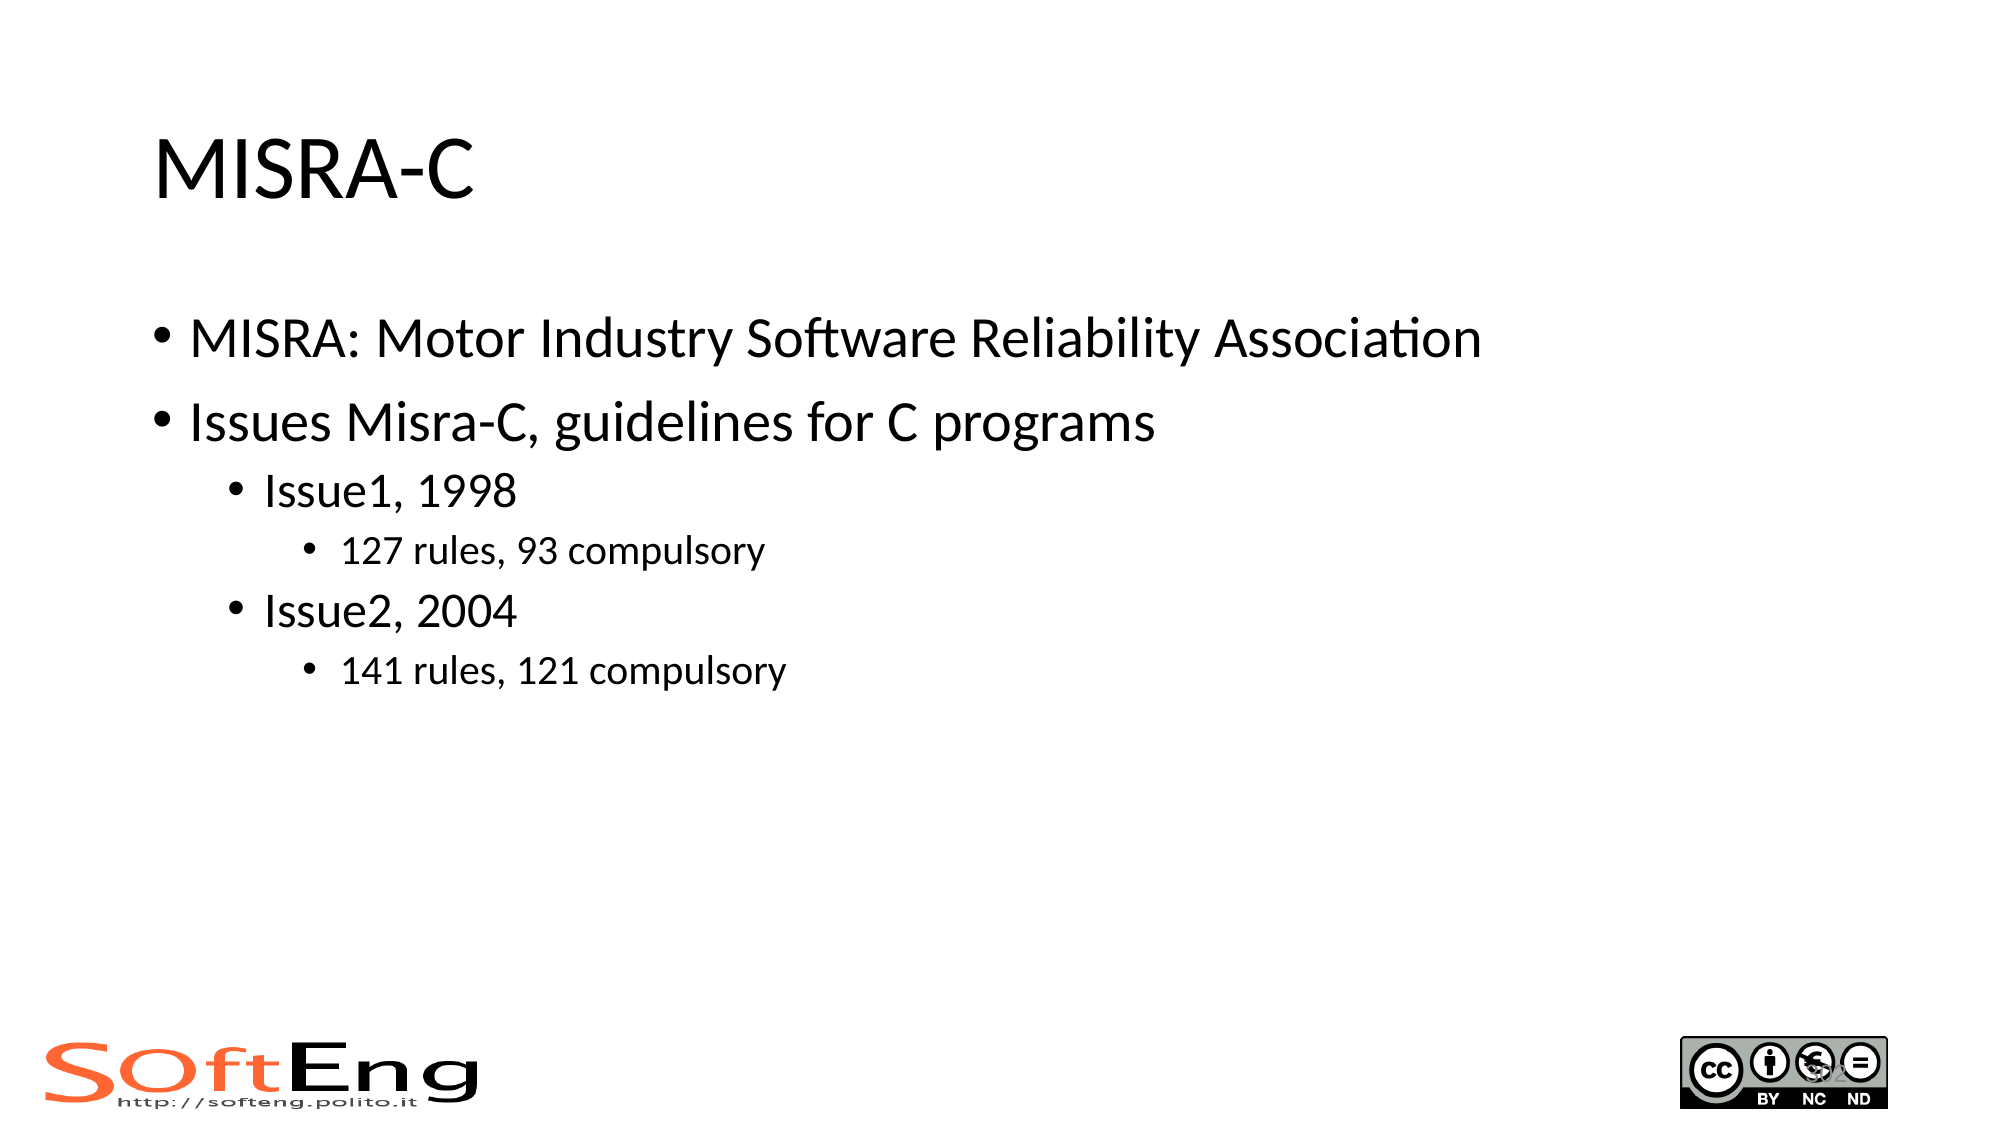

# MISRA-C
MISRA: Motor Industry Software Reliability Association
Issues Misra-C, guidelines for C programs
Issue1, 1998
127 rules, 93 compulsory
Issue2, 2004
141 rules, 121 compulsory
302